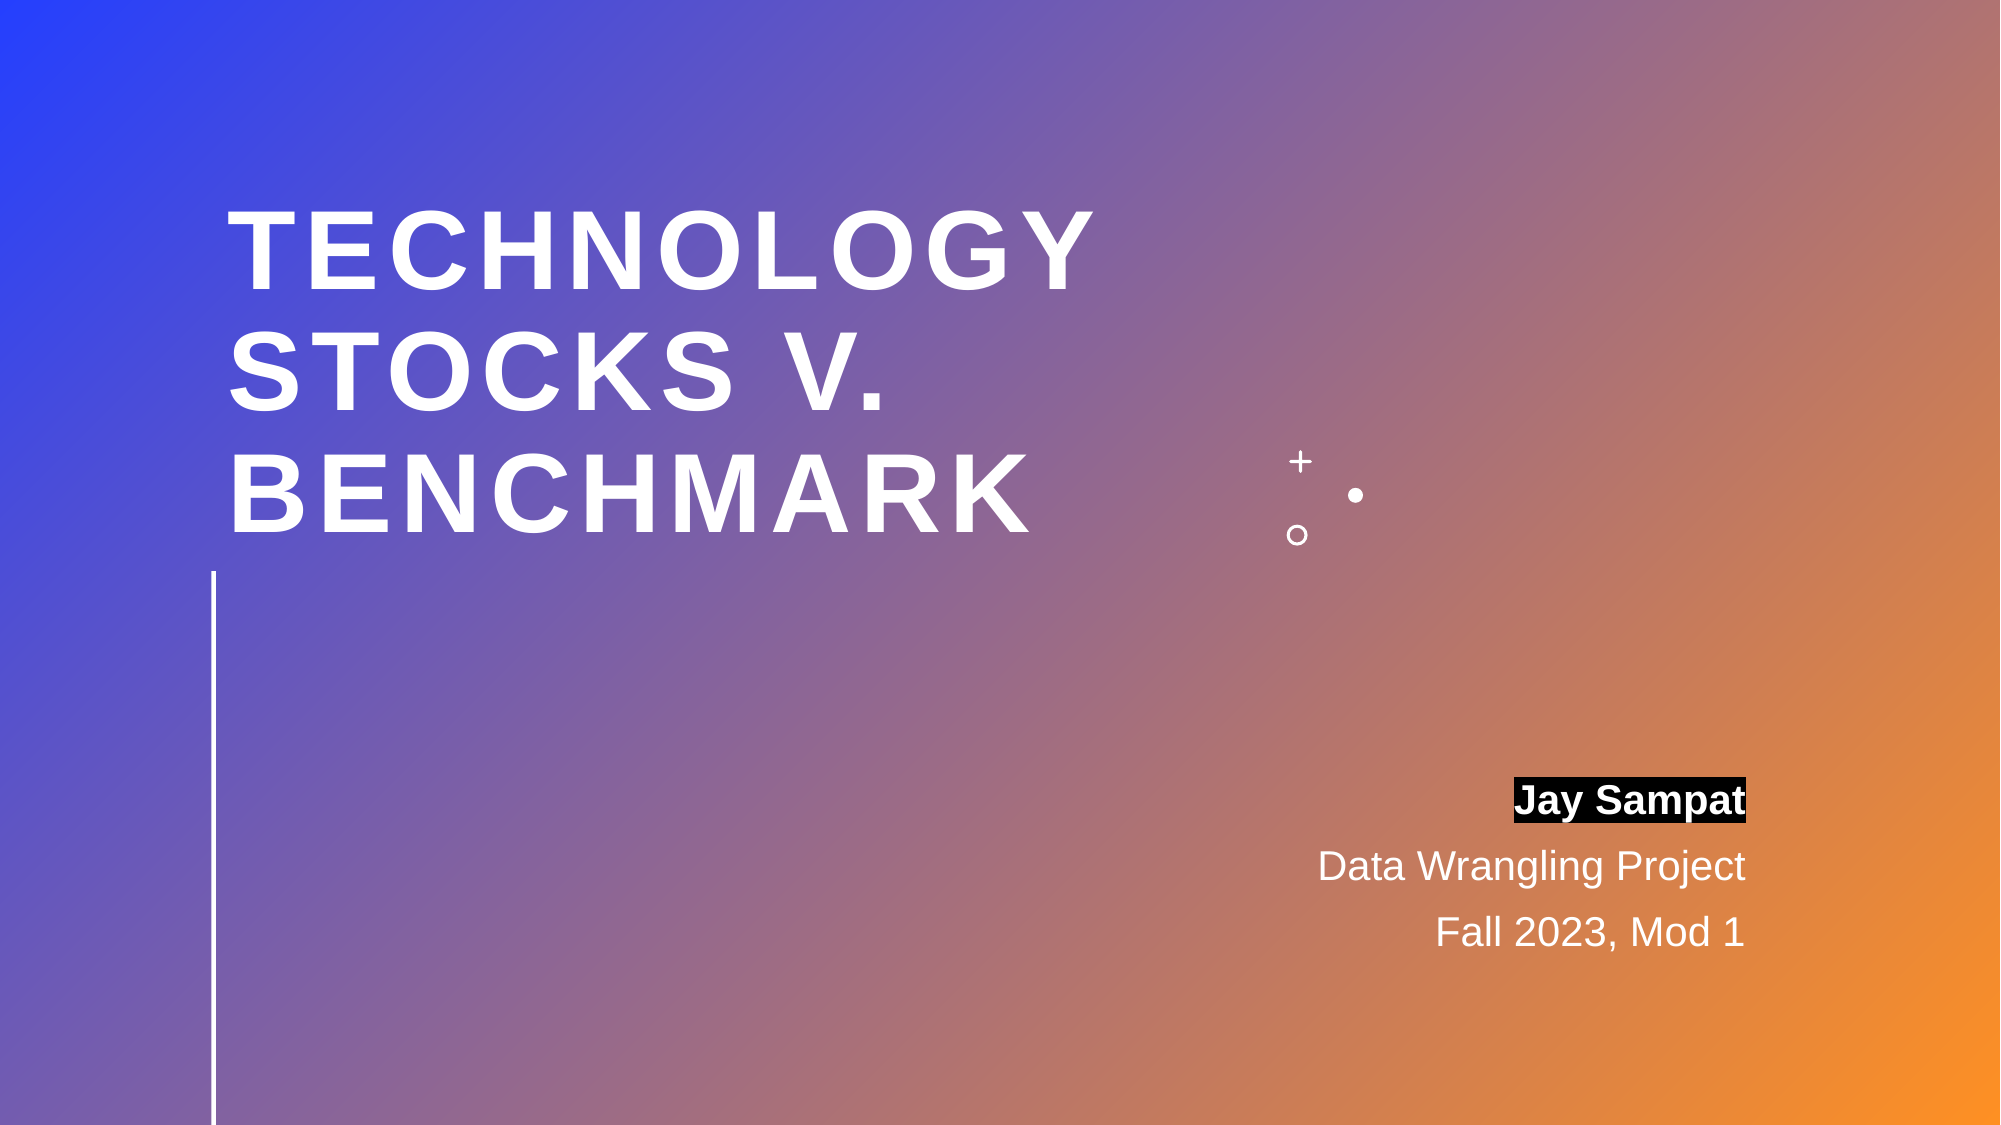

# Technology stocks v. benchmark
Jay Sampat
Data Wrangling Project
Fall 2023, Mod 1